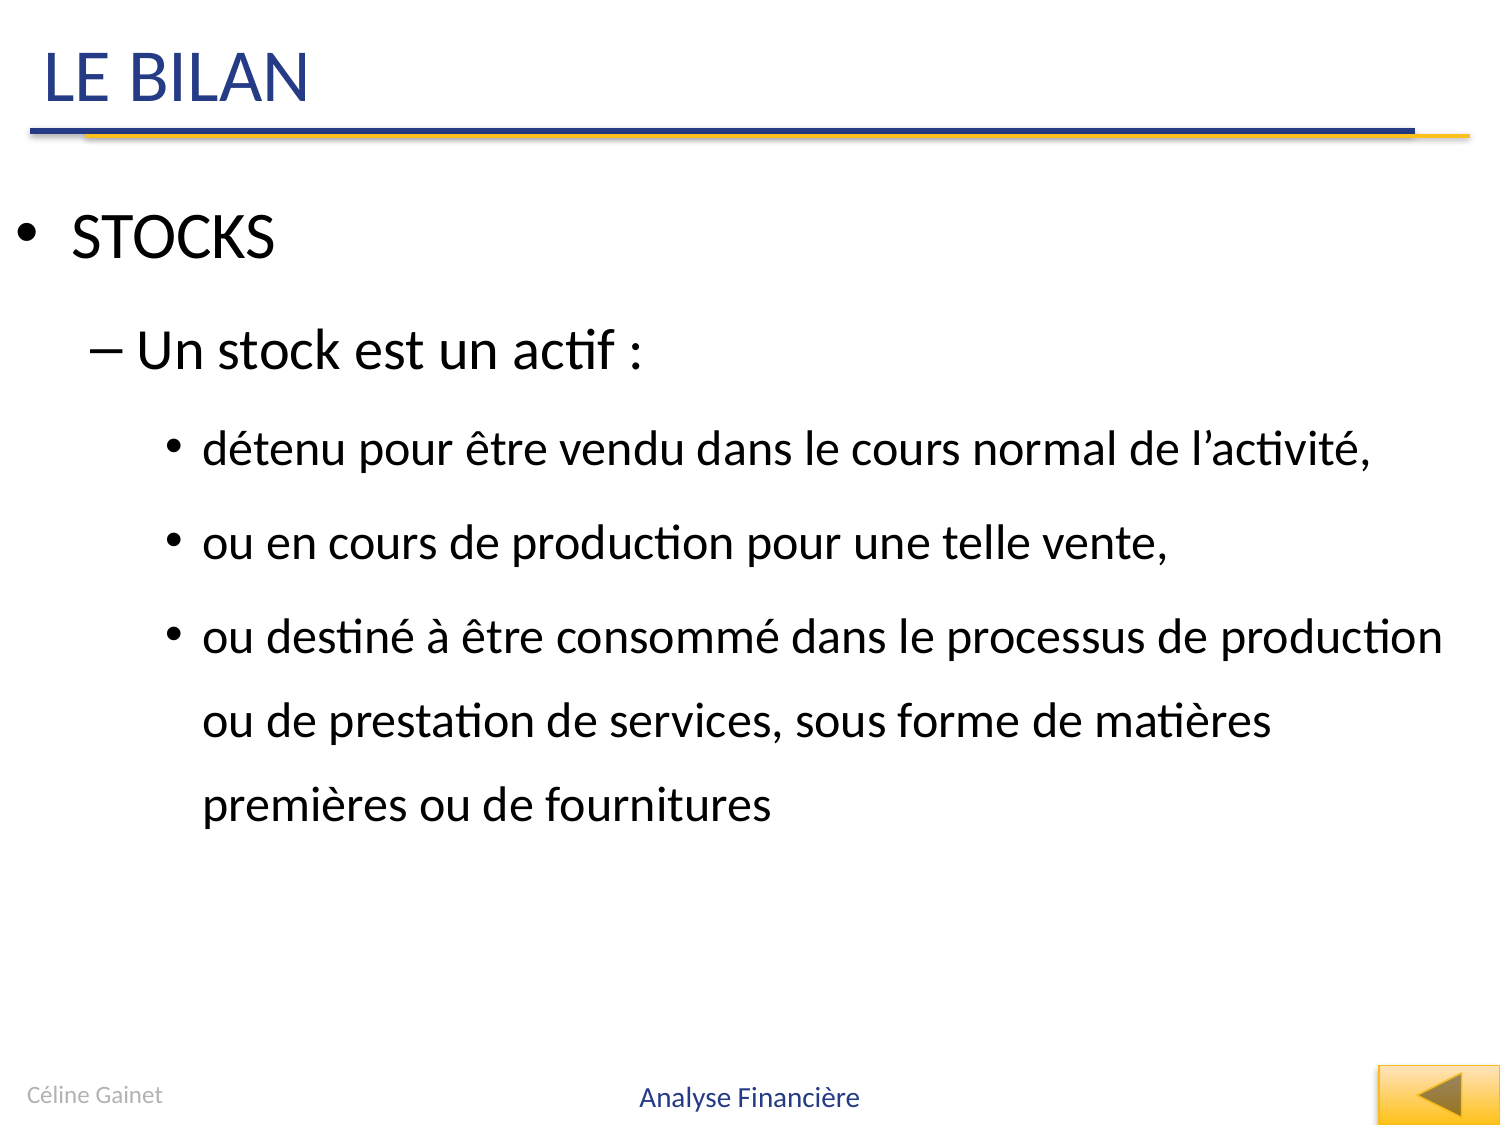

# LE BILAN
STOCKS
Un stock est un actif :
détenu pour être vendu dans le cours normal de l’activité,
ou en cours de production pour une telle vente,
ou destiné à être consommé dans le processus de production ou de prestation de services, sous forme de matières premières ou de fournitures
Céline Gainet
Analyse Financière
66